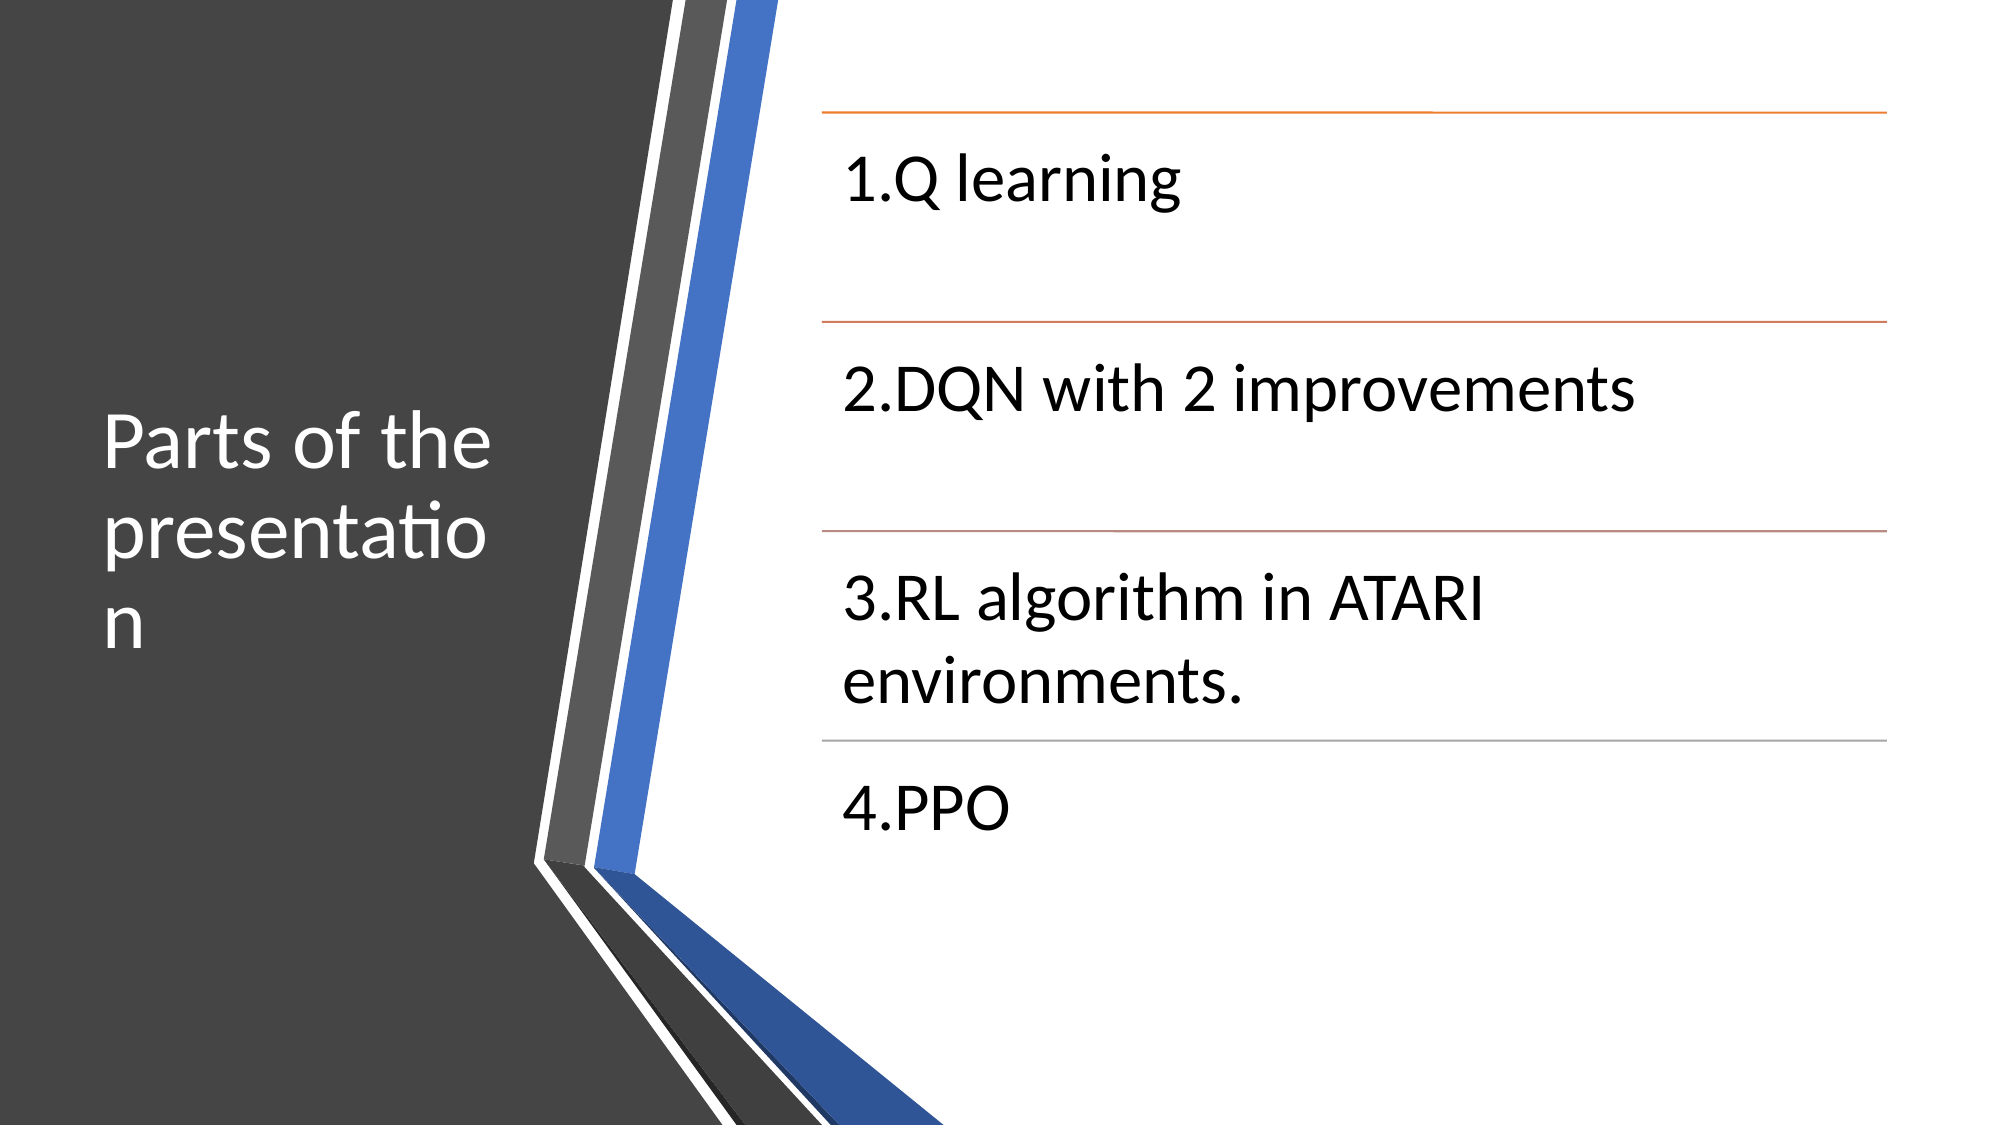

# Parts of the presentation
1.Q learning
2.DQN with 2 improvements
3.RL algorithm in ATARI environments.
4.PPO